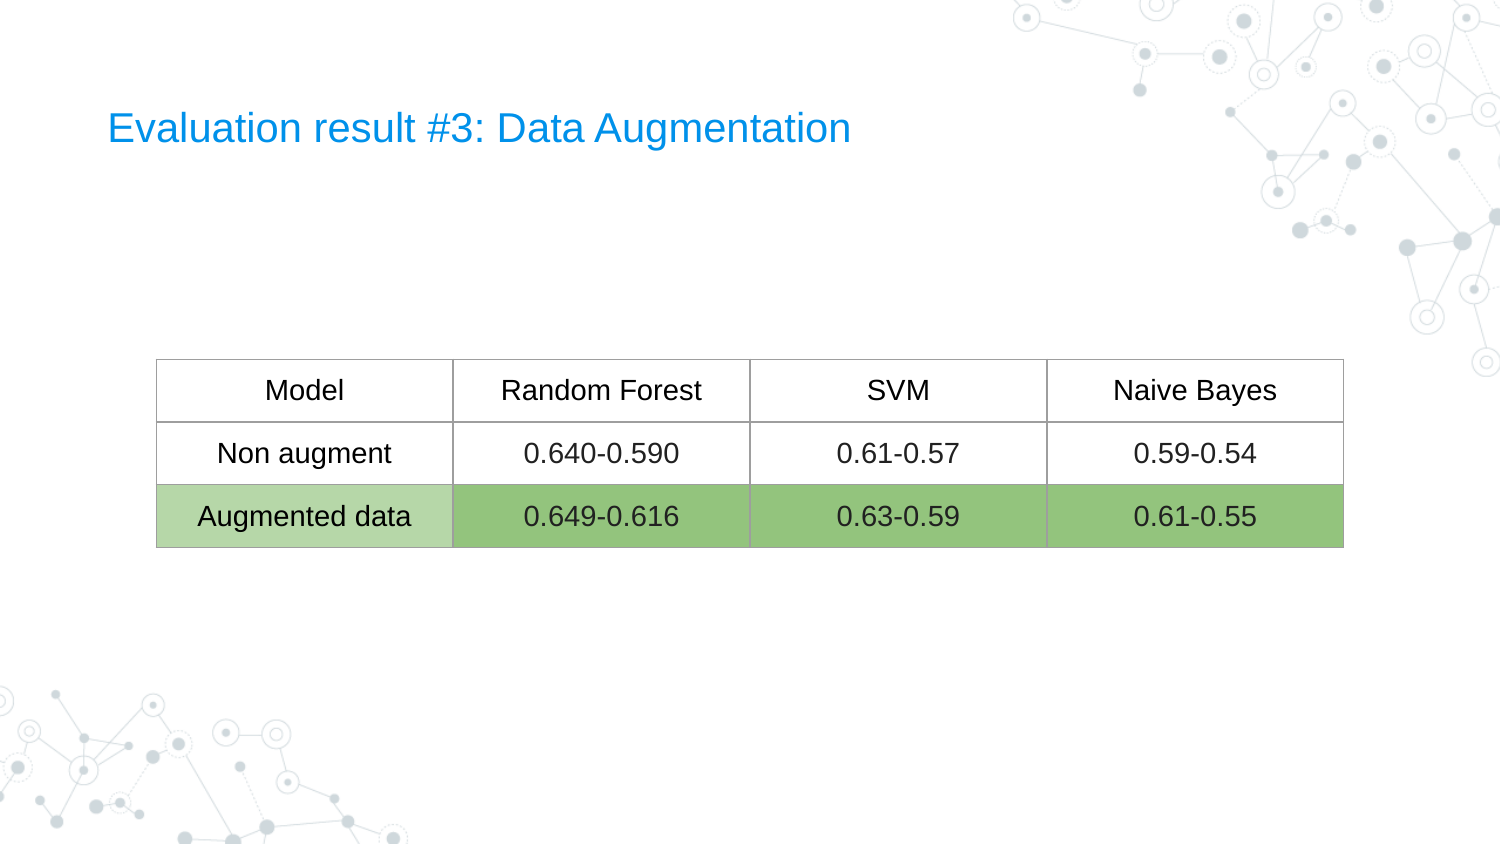

# Evaluation result #3: Data Augmentation
| Model | Random Forest | SVM | Naive Bayes |
| --- | --- | --- | --- |
| Non augment | 0.640-0.590 | 0.61-0.57 | 0.59-0.54 |
| Augmented data | 0.649-0.616 | 0.63-0.59 | 0.61-0.55 |